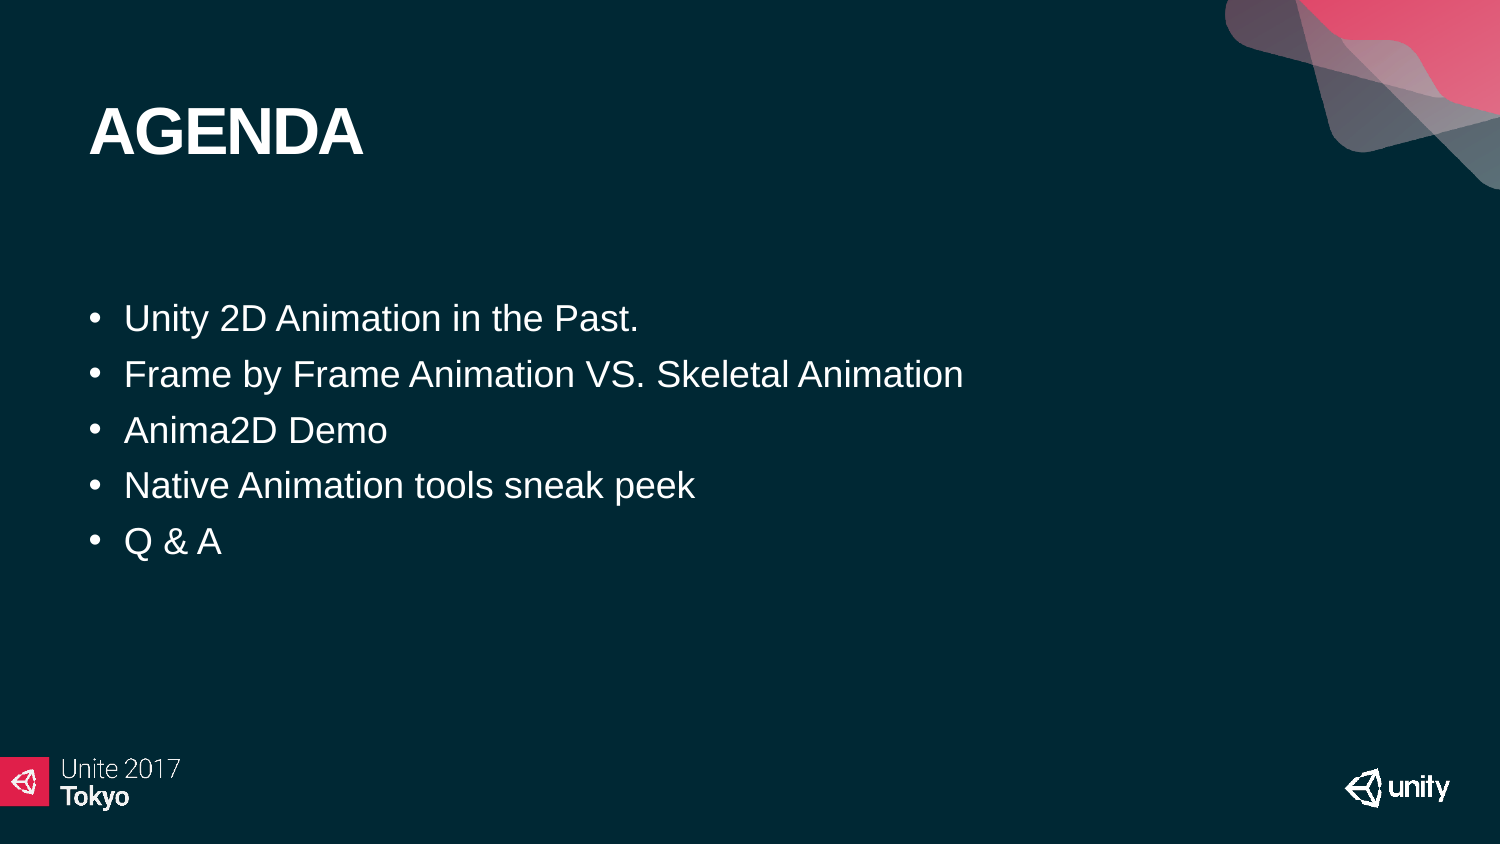

# AGENDA

Unity 2D Animation in the Past.
Frame by Frame Animation VS. Skeletal Animation
Anima2D Demo
Native Animation tools sneak peek
Q & A